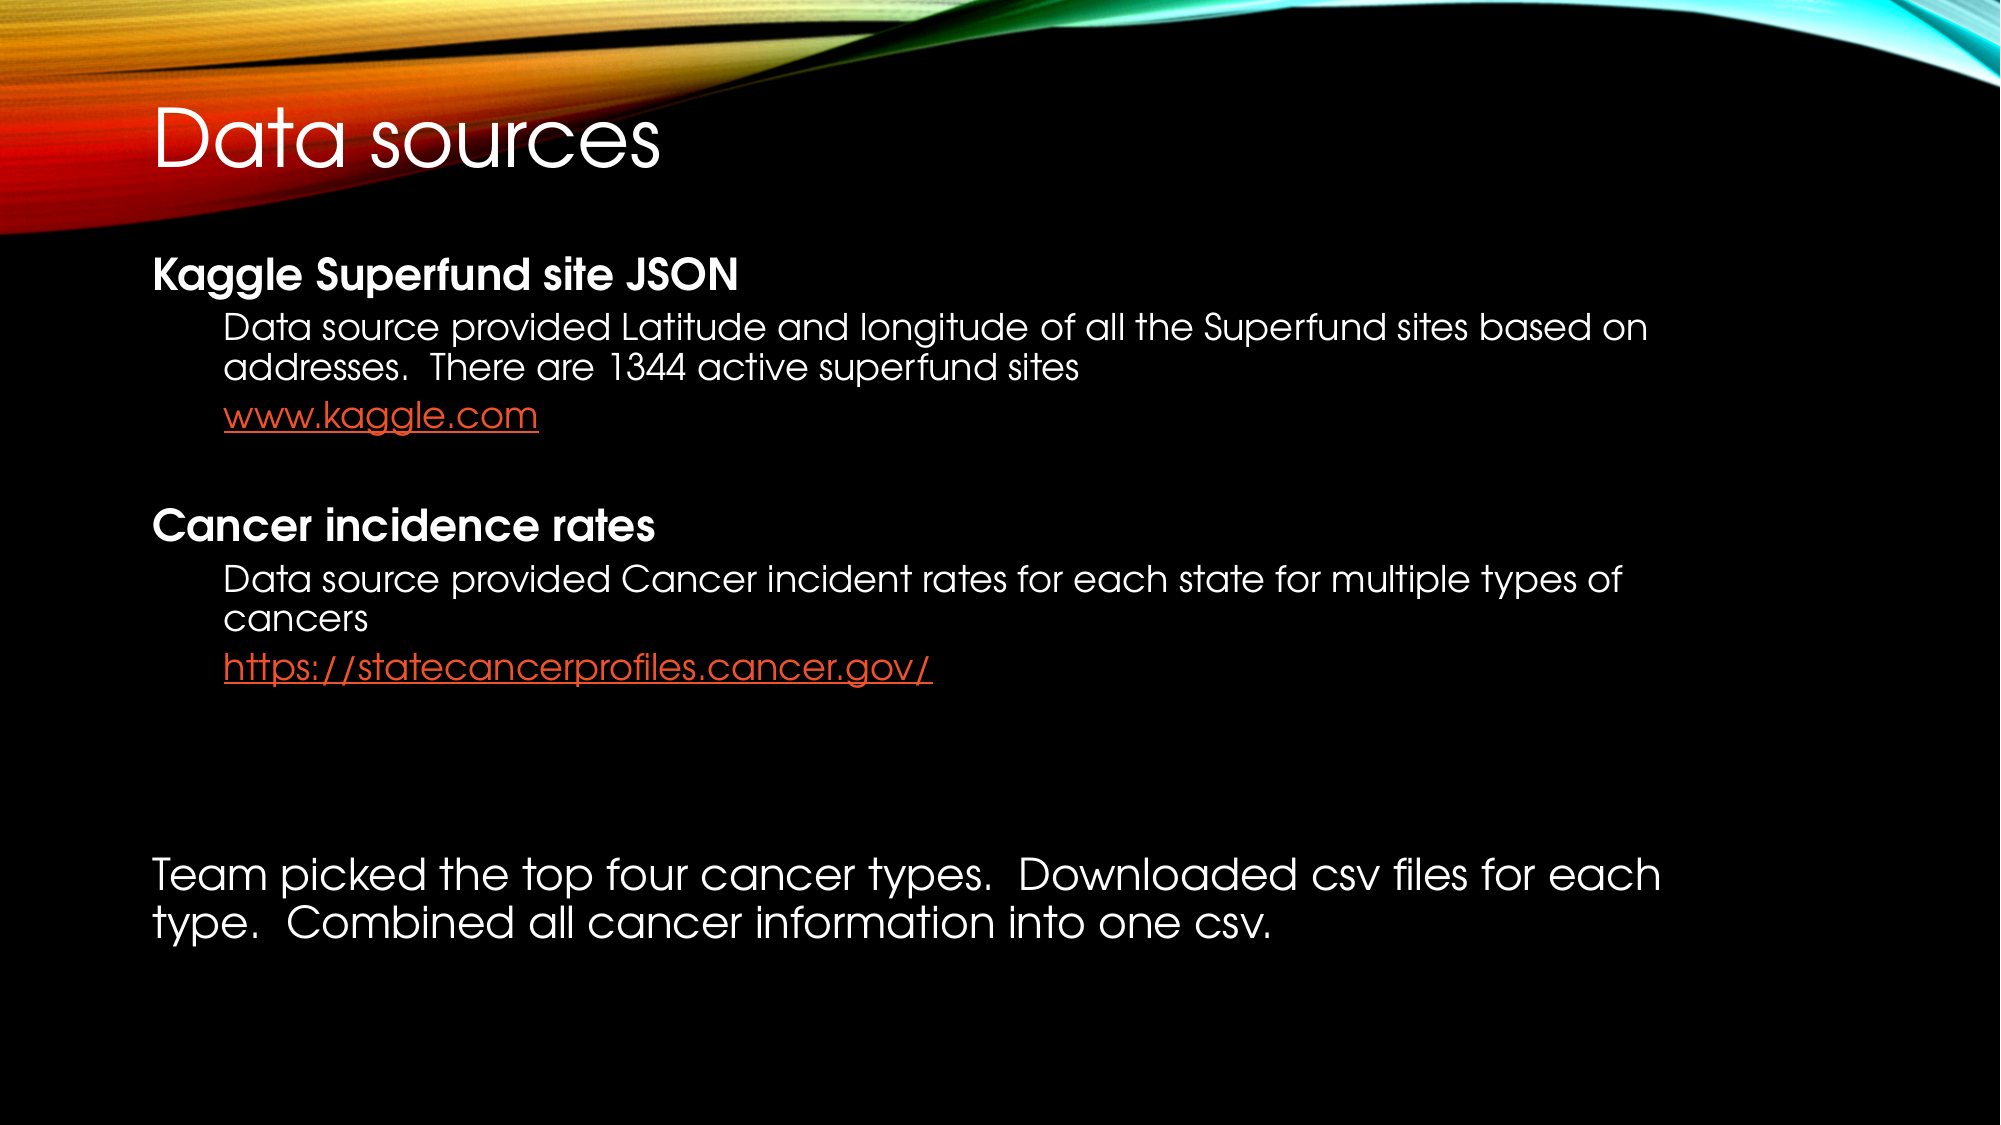

Data sources

Kaggle Superfund site JSON
Data source provided Latitude and longitude of all the Superfund sites based on addresses.  There are 1344 active superfund sites
www.kaggle.com

Cancer incidence rates
Data source provided Cancer incident rates for each state for multiple types of cancers
https://statecancerprofiles.cancer.gov/

Team picked the top four cancer types.  Downloaded csv files for each type.  Combined all cancer information into one csv.